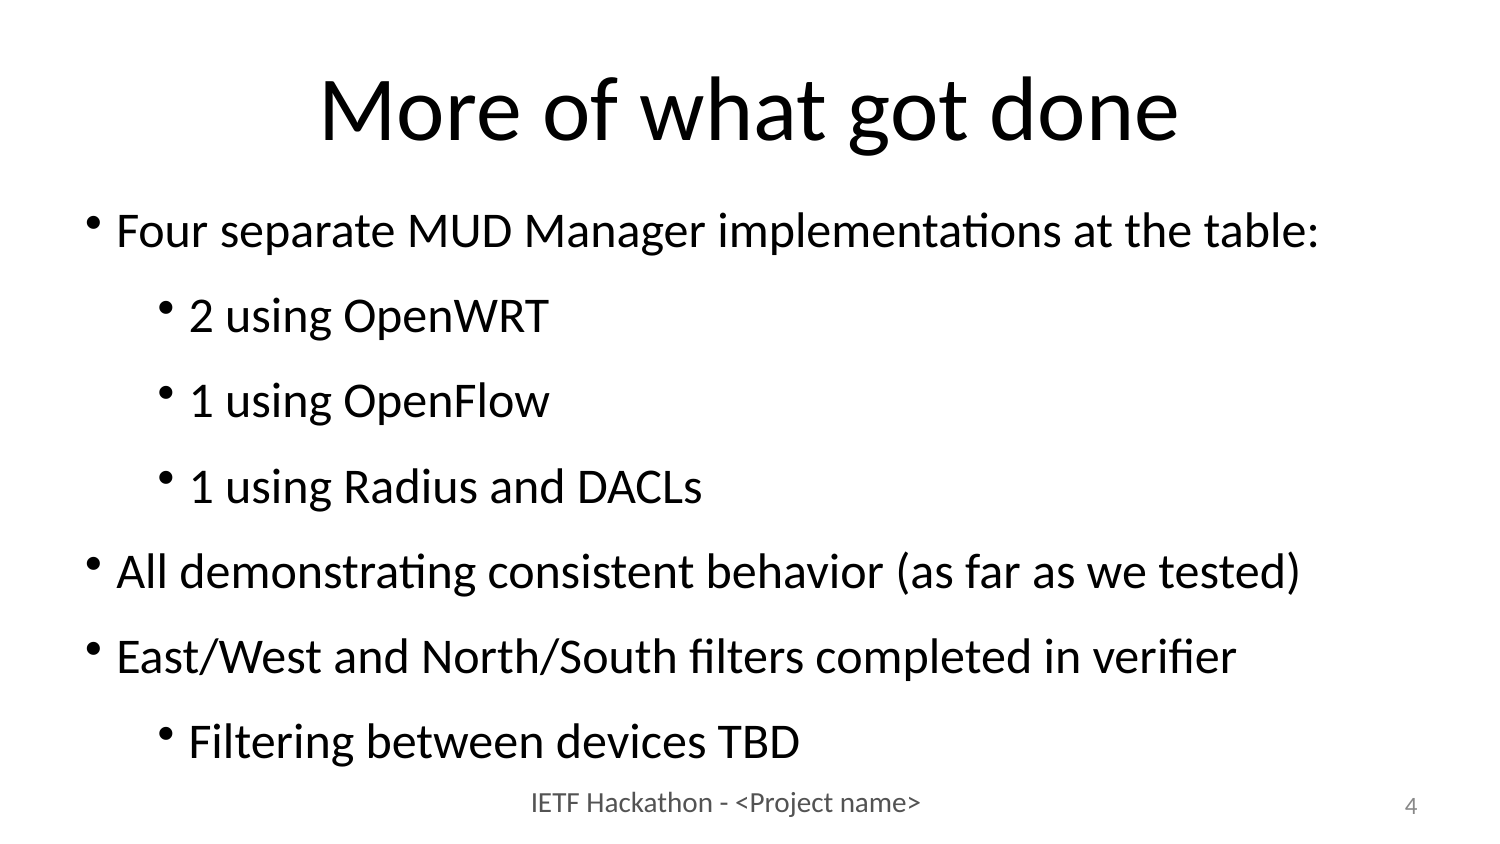

# More of what got done
Four separate MUD Manager implementations at the table:
2 using OpenWRT
1 using OpenFlow
1 using Radius and DACLs
All demonstrating consistent behavior (as far as we tested)
East/West and North/South filters completed in verifier
Filtering between devices TBD
4